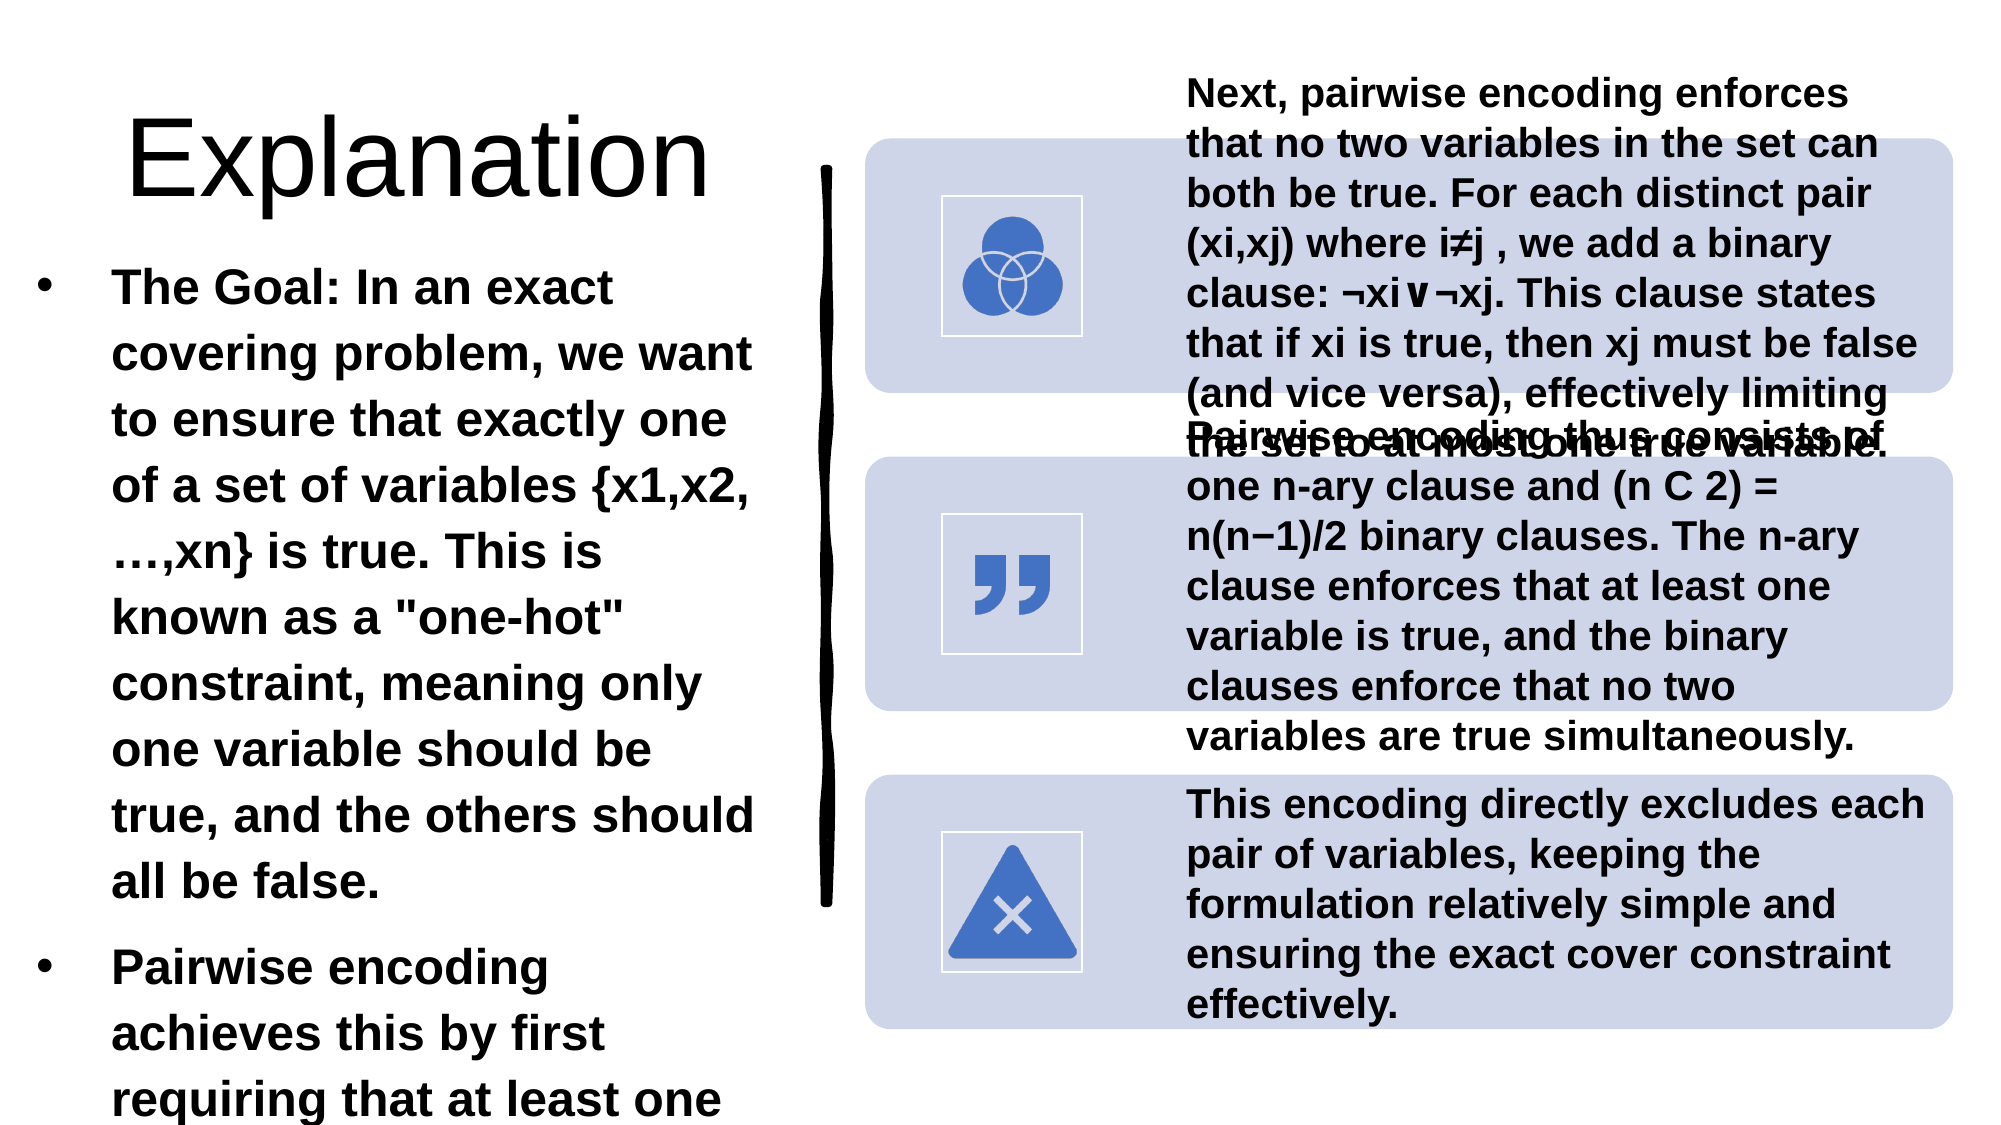

# Explanation
Next, pairwise encoding enforces that no two variables in the set can both be true. For each distinct pair (xi,xj) where i≠j , we add a binary clause: ¬xi∨¬xj. ​This clause states that if xi​ is true, then xj must be false (and vice versa), effectively limiting the set to at most one true variable.
Pairwise encoding thus consists of one n-ary clause and (n C 2) = n(n−1)/2 binary clauses. The n-ary clause enforces that at least one variable is true, and the binary clauses enforce that no two variables are true simultaneously.
This encoding directly excludes each pair of variables, keeping the formulation relatively simple and ensuring the exact cover constraint effectively.
The Goal: In an exact covering problem, we want to ensure that exactly one of a set of variables {x1,x2,…,xn} is true. This is known as a "one-hot" constraint, meaning only one variable should be true, and the others should all be false.
Pairwise encoding achieves this by first requiring that at least one variable in the set {x1,…,xn} is true. This is done with an n-ary clause: x1 ∨ x2 ∨…∨ xn. ​This clause simply ensures that at least one xi​ is true.